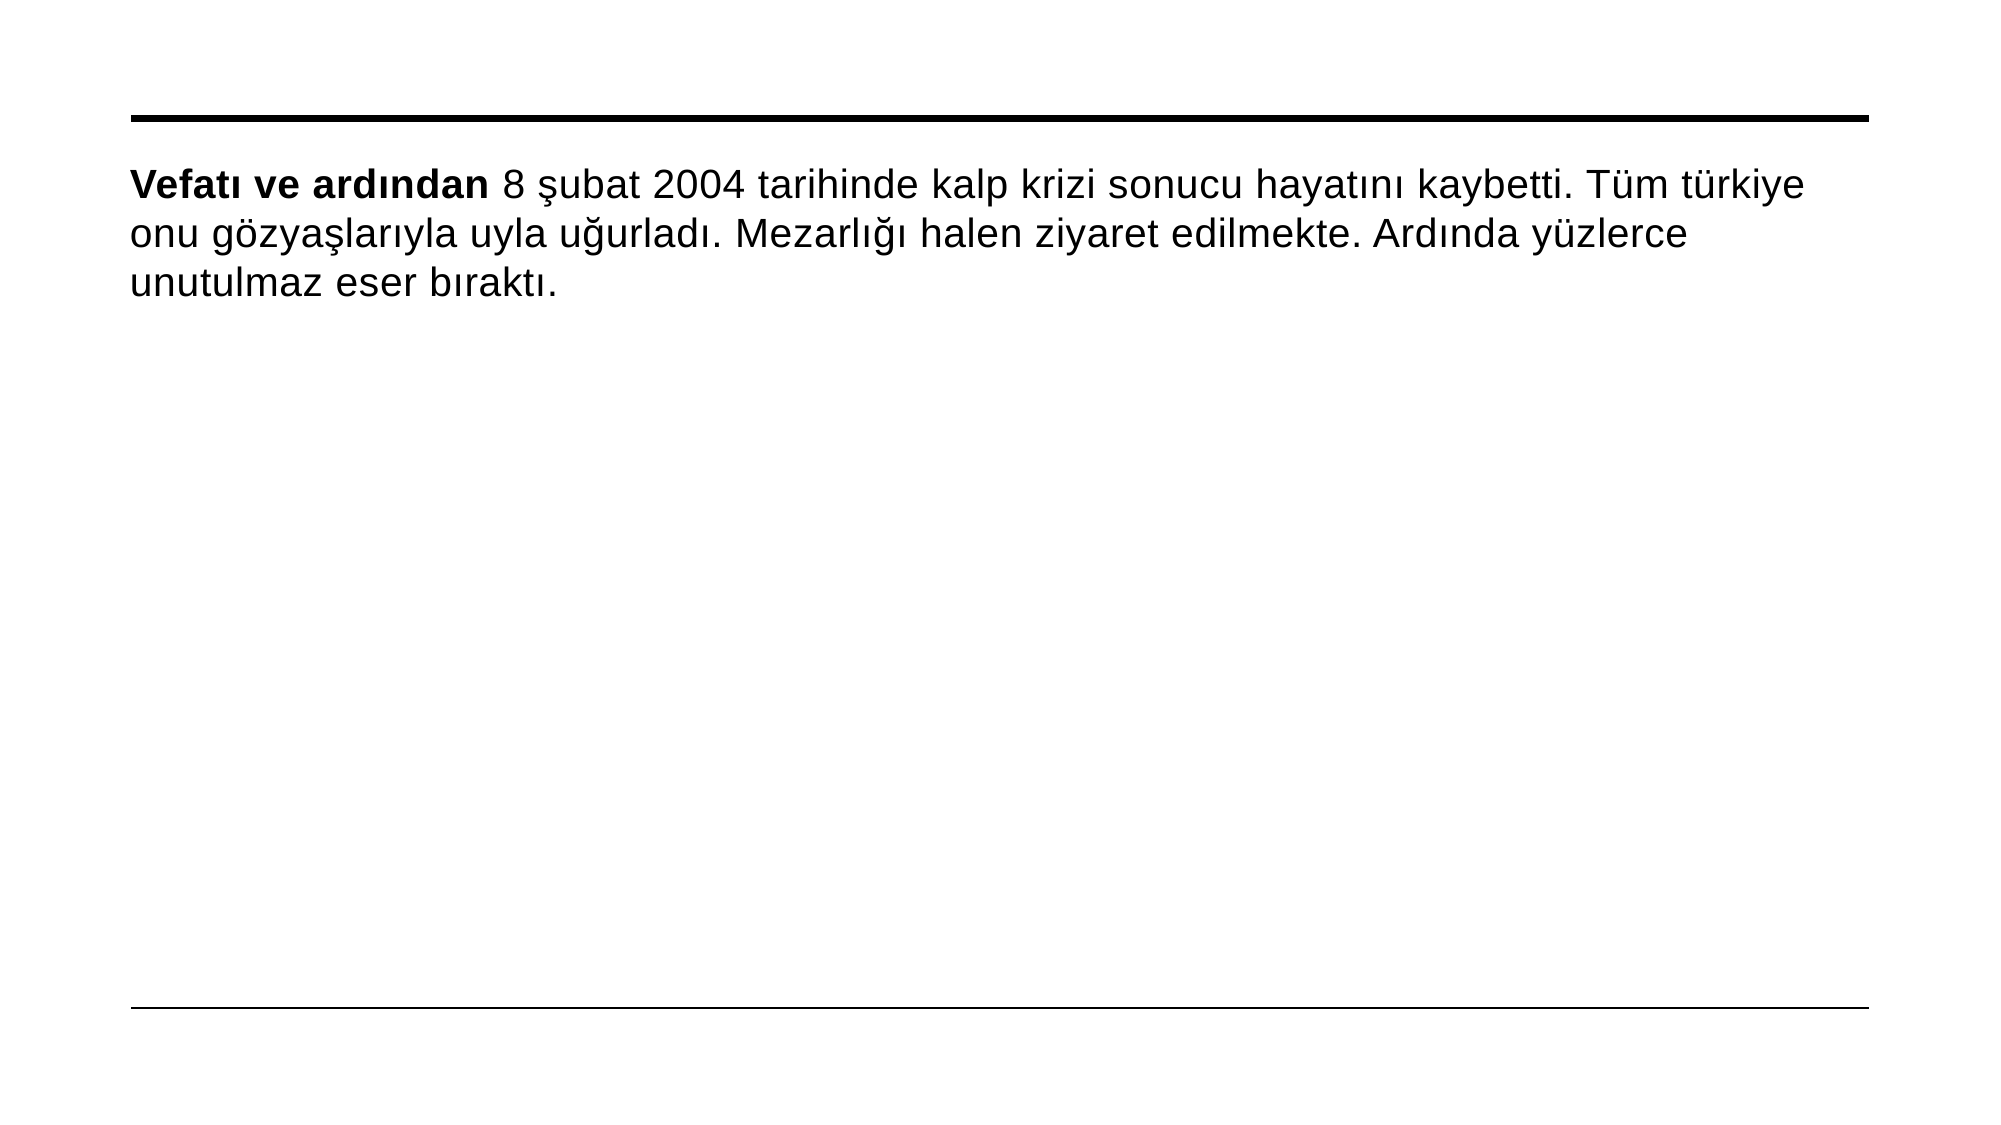

# Vefatı ve ardından 8 şubat 2004 tarihinde kalp krizi sonucu hayatını kaybetti. Tüm türkiye onu gözyaşlarıyla uyla uğurladı. Mezarlığı halen ziyaret edilmekte. Ardında yüzlerce unutulmaz eser bıraktı.